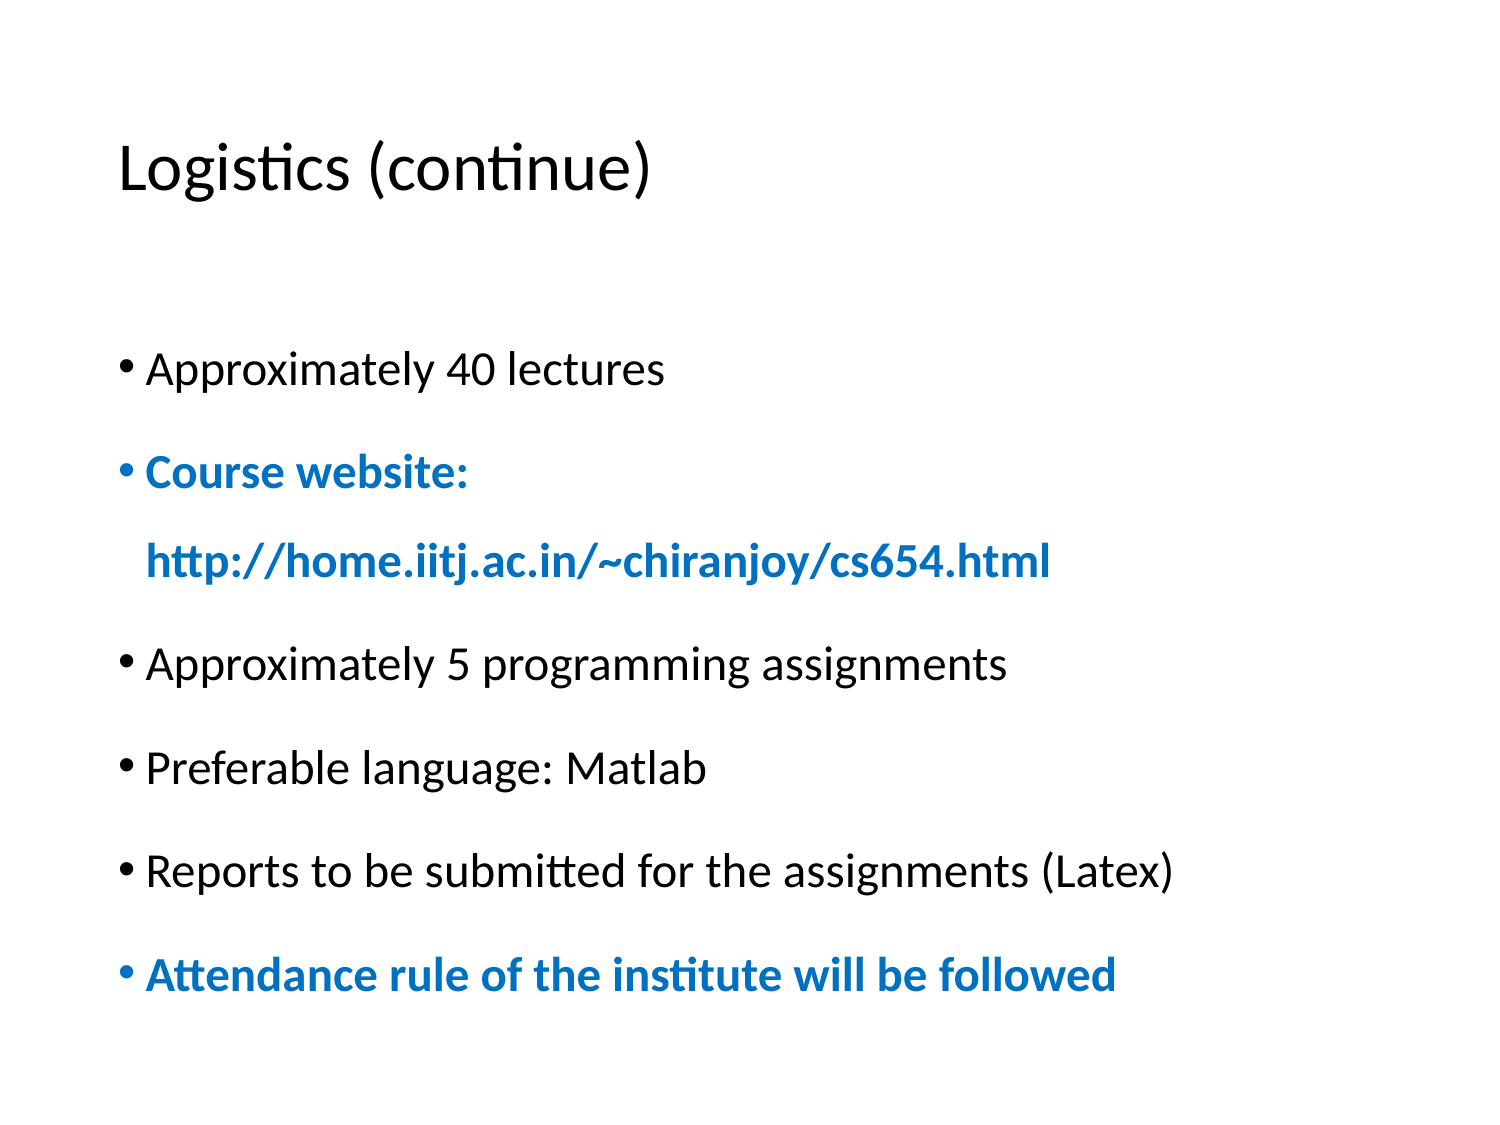

# Logistics (continue)
Approximately 40 lectures
Course website: http://home.iitj.ac.in/~chiranjoy/cs654.html
Approximately 5 programming assignments
Preferable language: Matlab
Reports to be submitted for the assignments (Latex)
Attendance rule of the institute will be followed